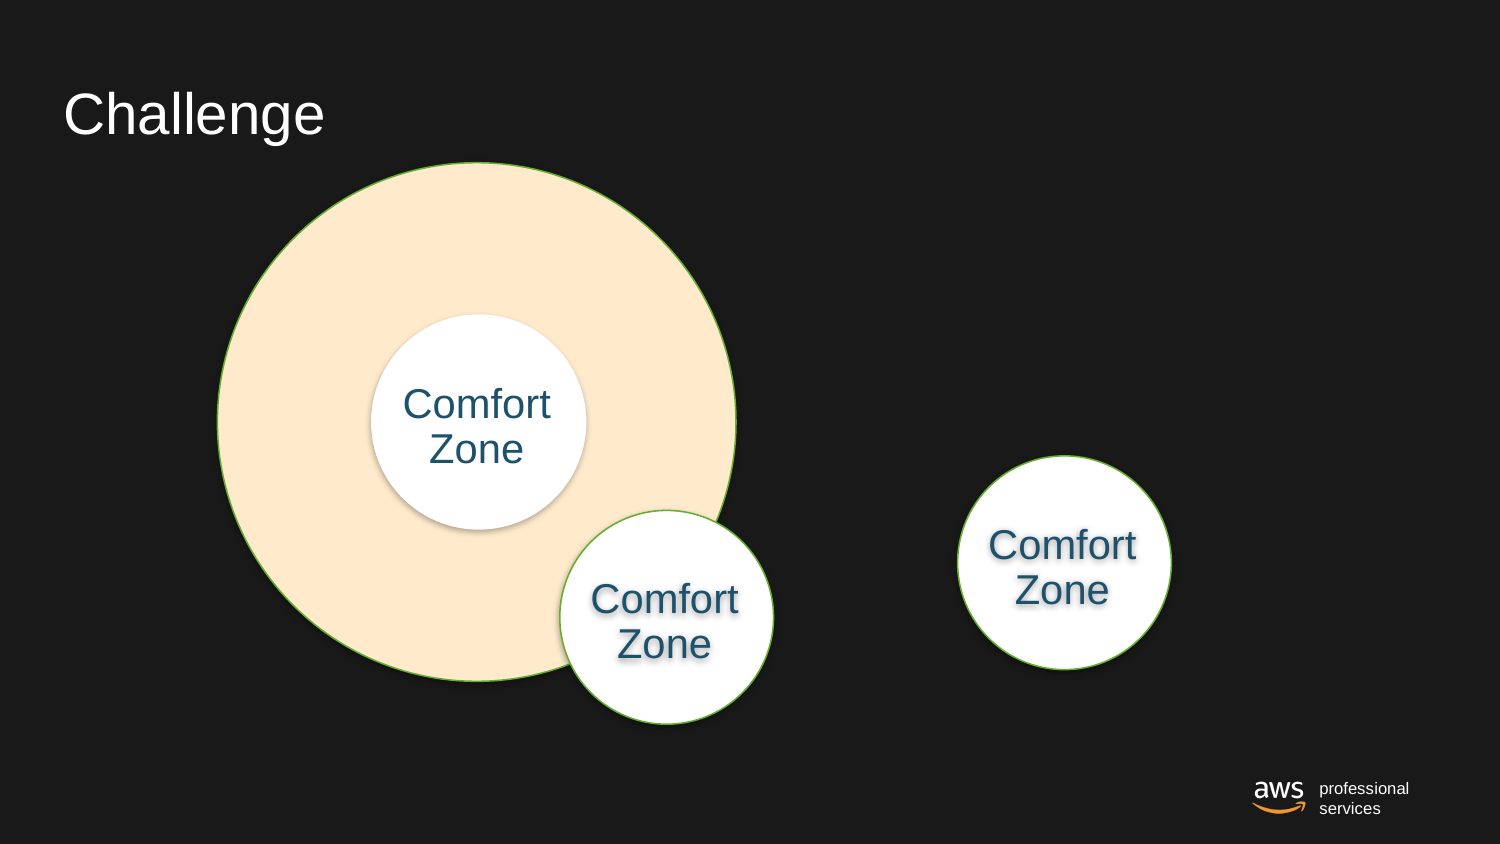

# Challenge

Comfort Zone

Comfort Zone

Comfort Zone